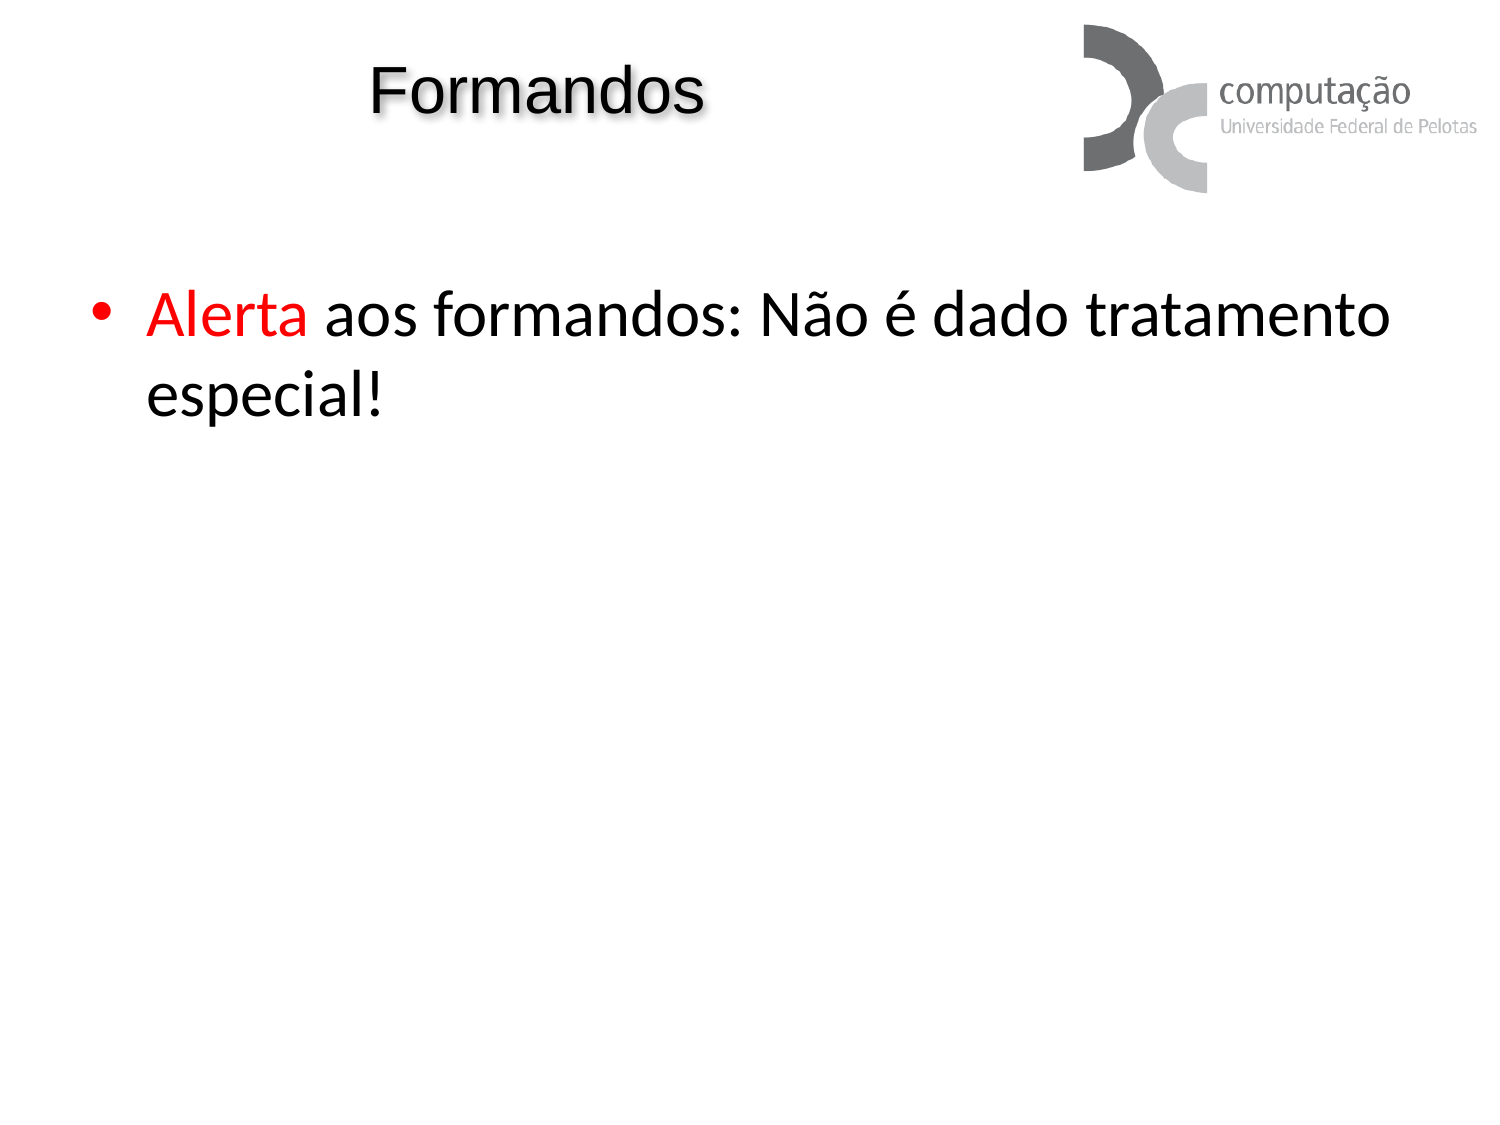

# Formandos
Alerta aos formandos: Não é dado tratamento especial!